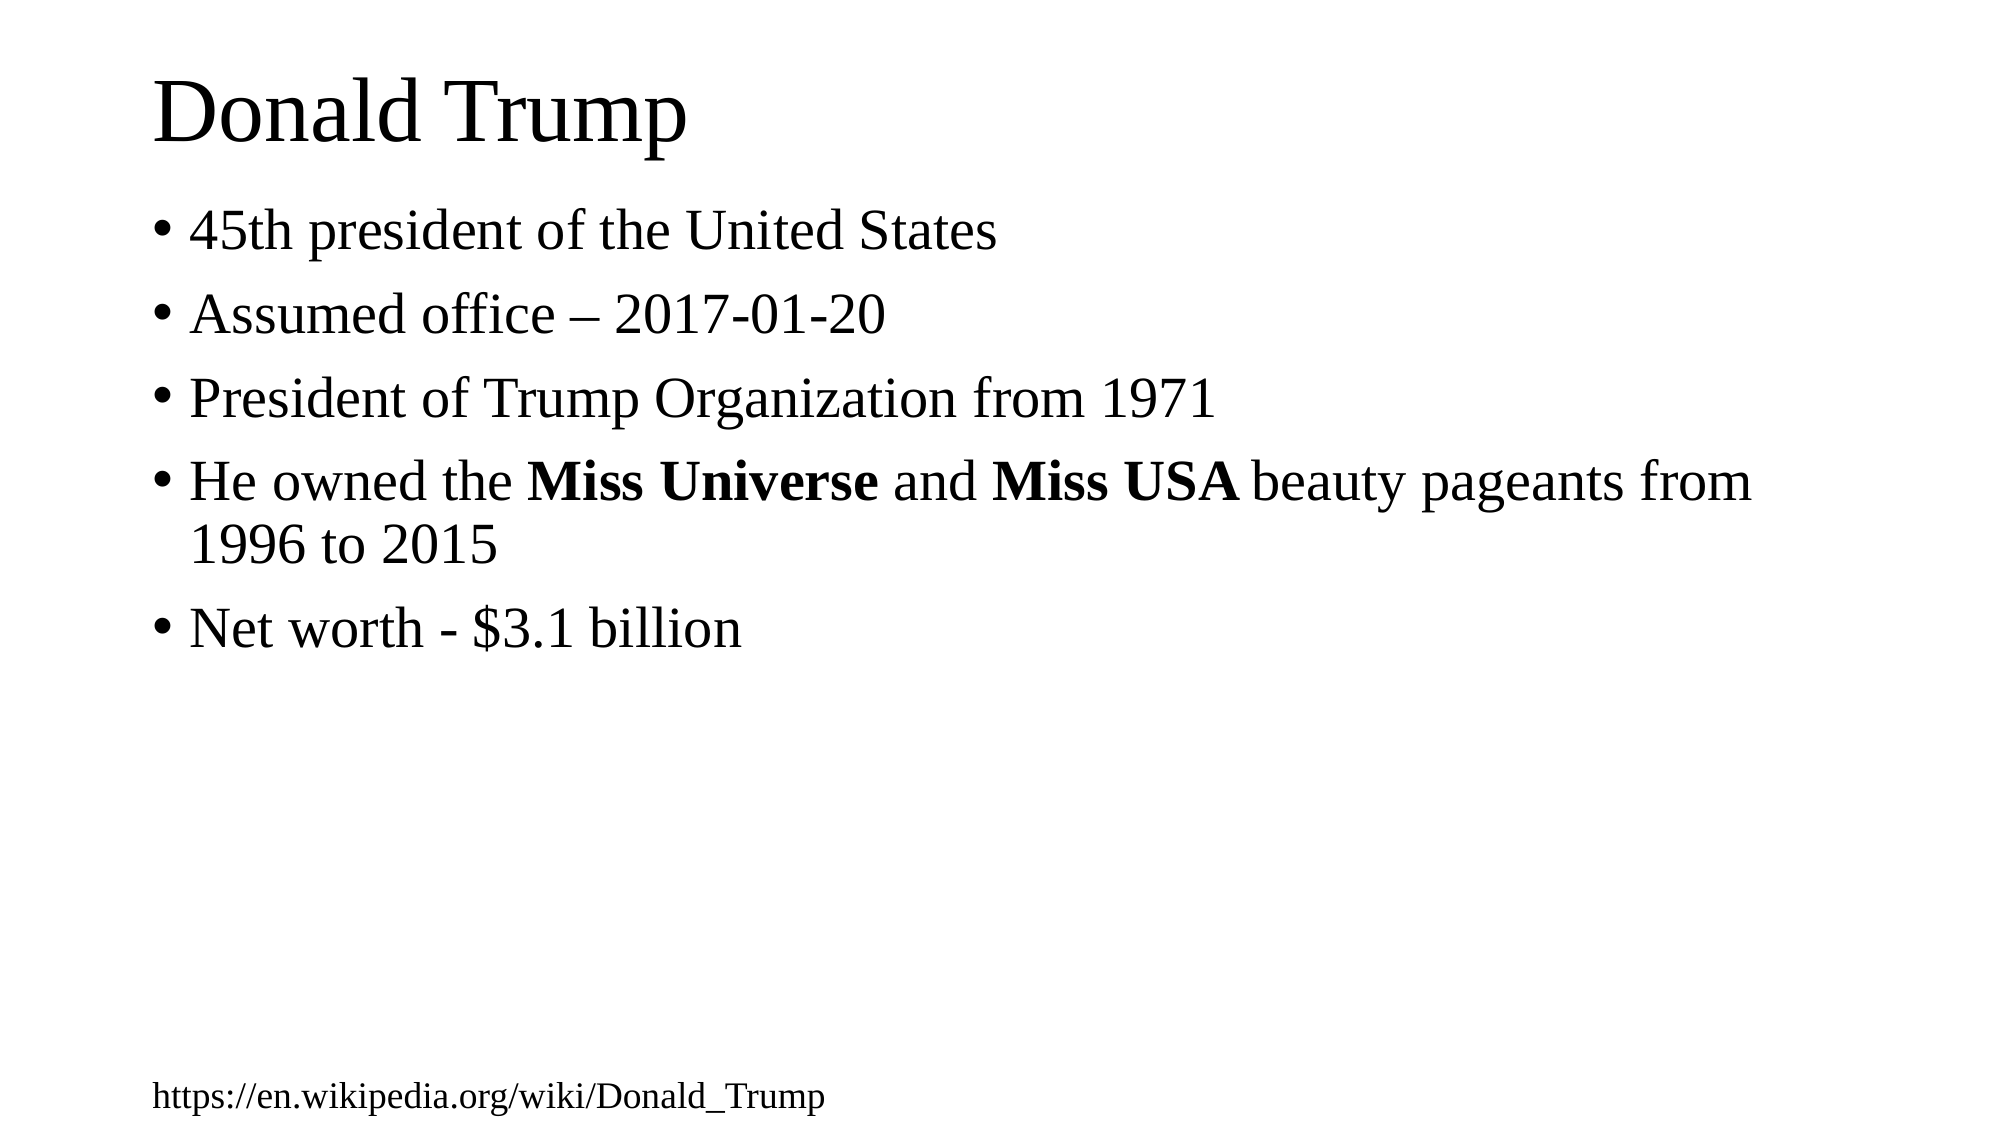

# Donald Trump
45th president of the United States
Assumed office – 2017-01-20
President of Trump Organization from 1971
He owned the Miss Universe and Miss USA beauty pageants from 1996 to 2015
Net worth - $3.1 billion

https://en.wikipedia.org/wiki/Donald_Trump